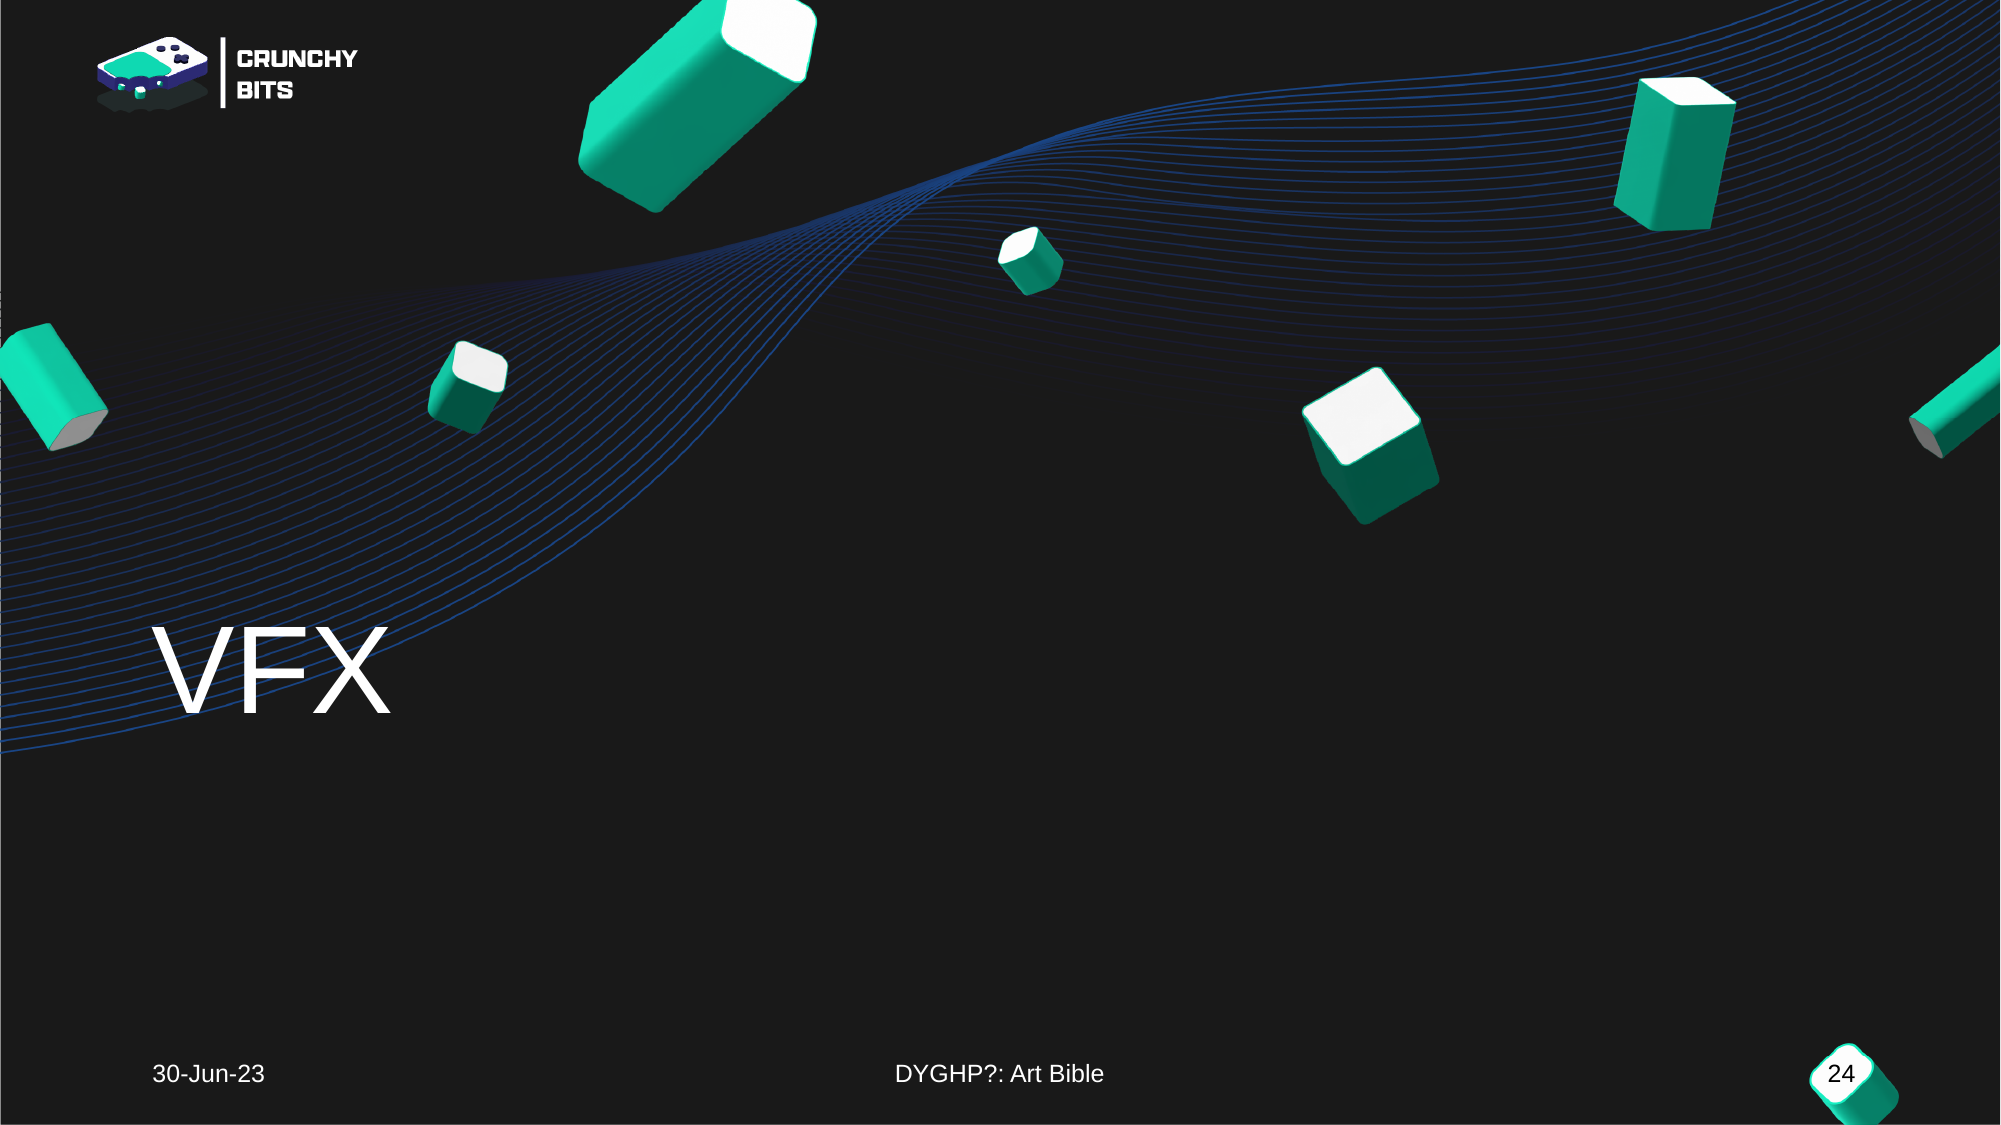

# VFX

30-Jun-23
DYGHP?: Art Bible
24